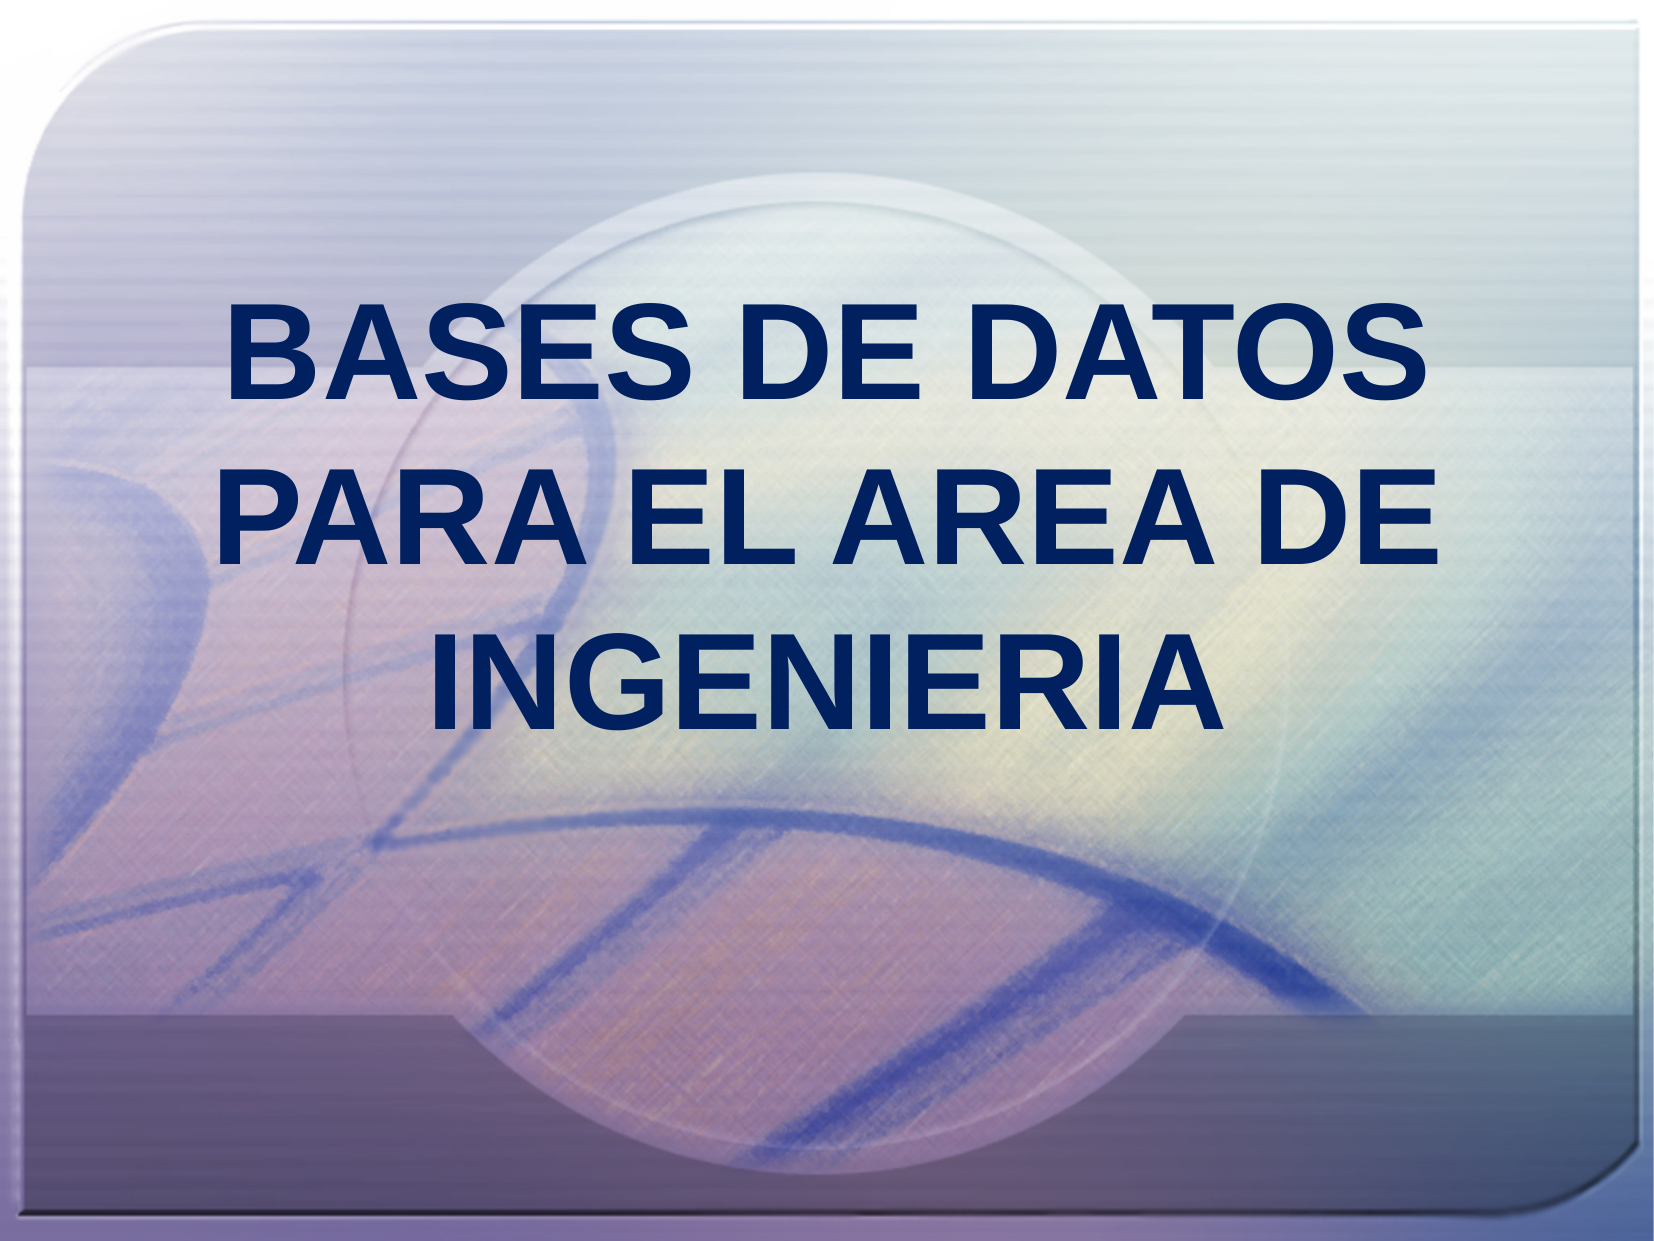

BASES DE DATOS PARA EL AREA DE INGENIERIA